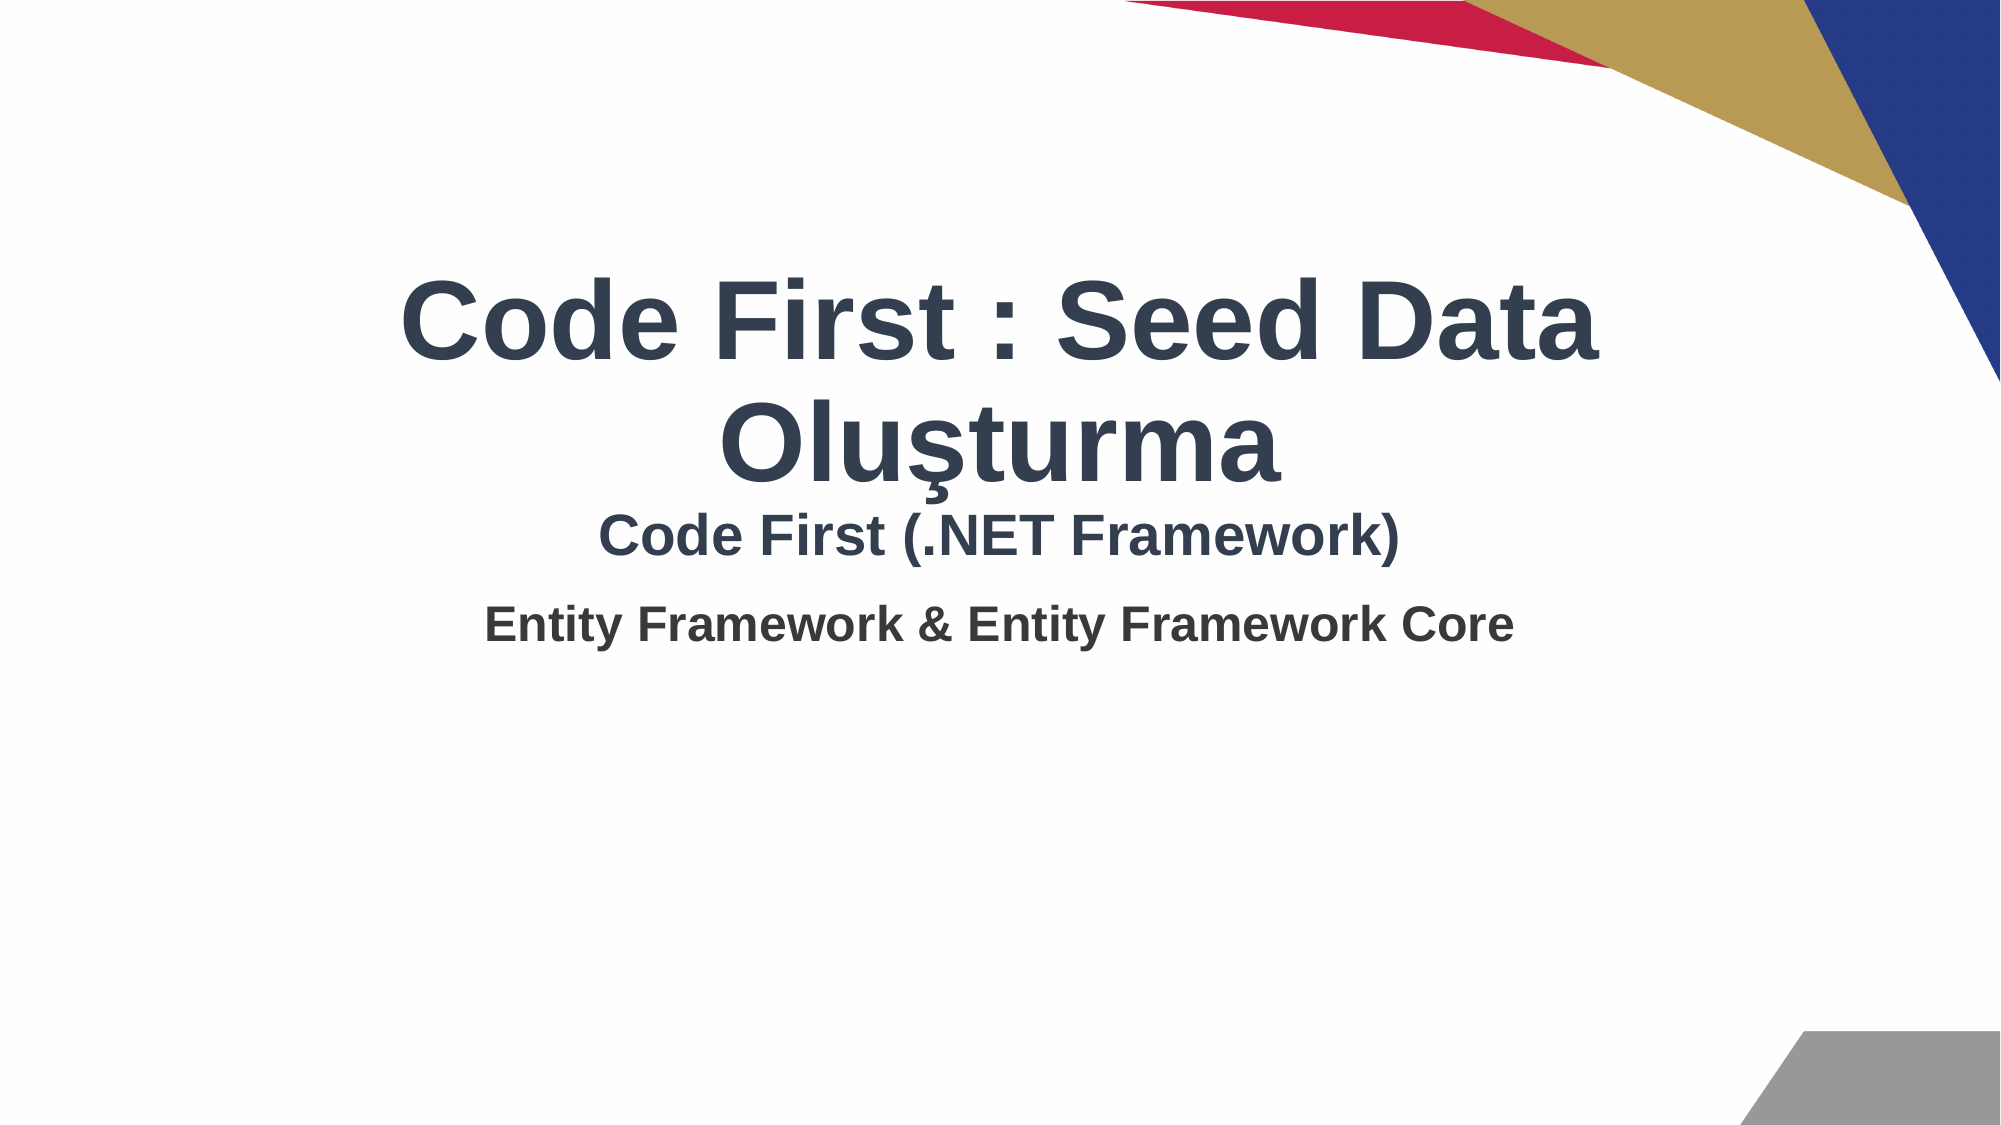

# Code First : Seed Data Oluşturma Code First (.NET Framework)
Entity Framework & Entity Framework Core